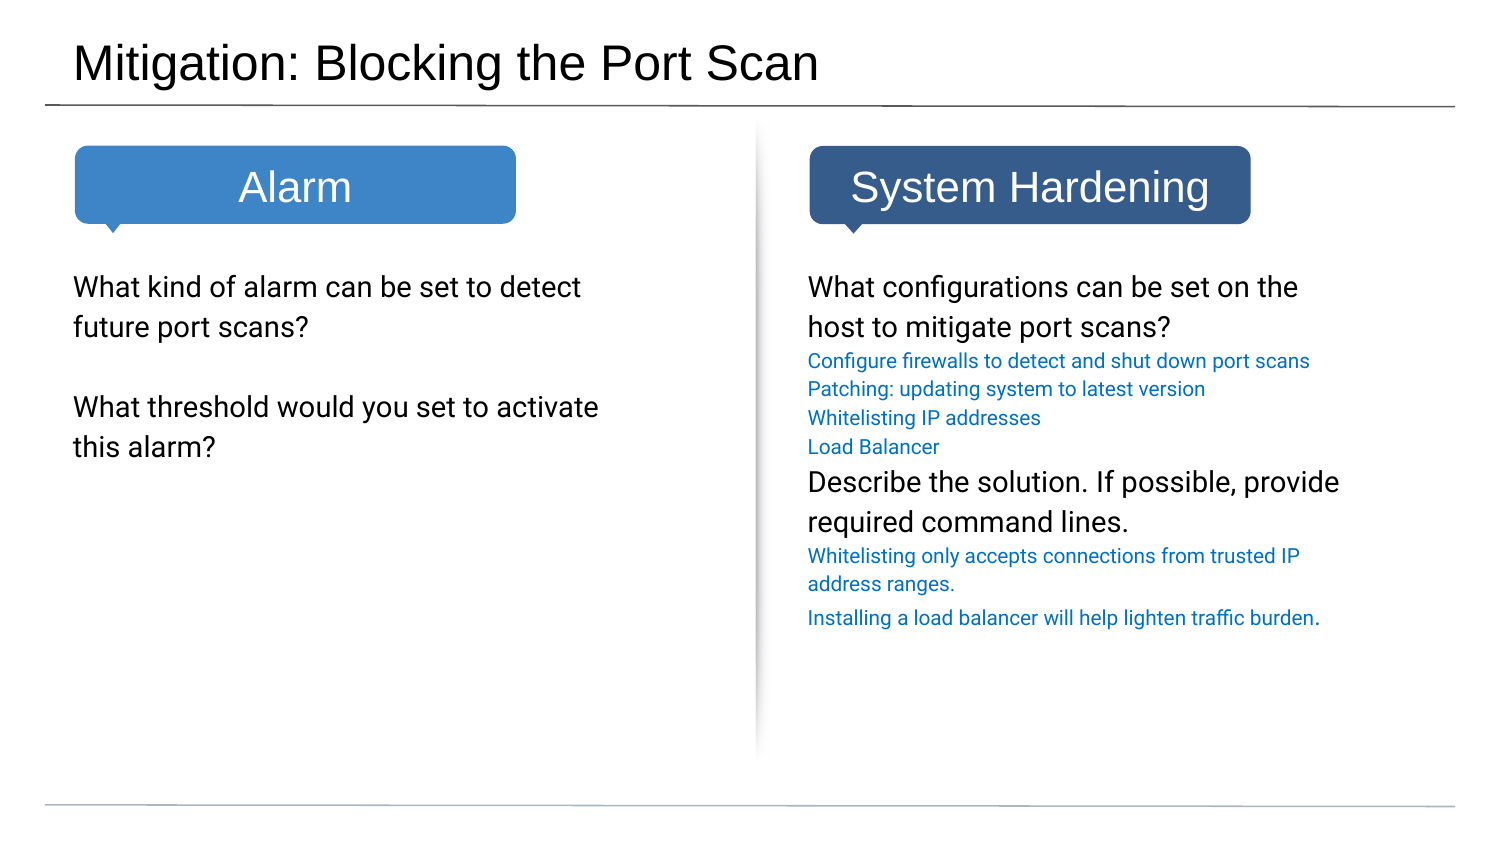

# Mitigation: Blocking the Port Scan
What kind of alarm can be set to detect future port scans?

What threshold would you set to activate this alarm?

What configurations can be set on the host to mitigate port scans?
Configure firewalls to detect and shut down port scans
Patching: updating system to latest version
Whitelisting IP addresses
Load Balancer
Describe the solution. If possible, provide required command lines.
Whitelisting only accepts connections from trusted IP address ranges.
Installing a load balancer will help lighten traffic burden.